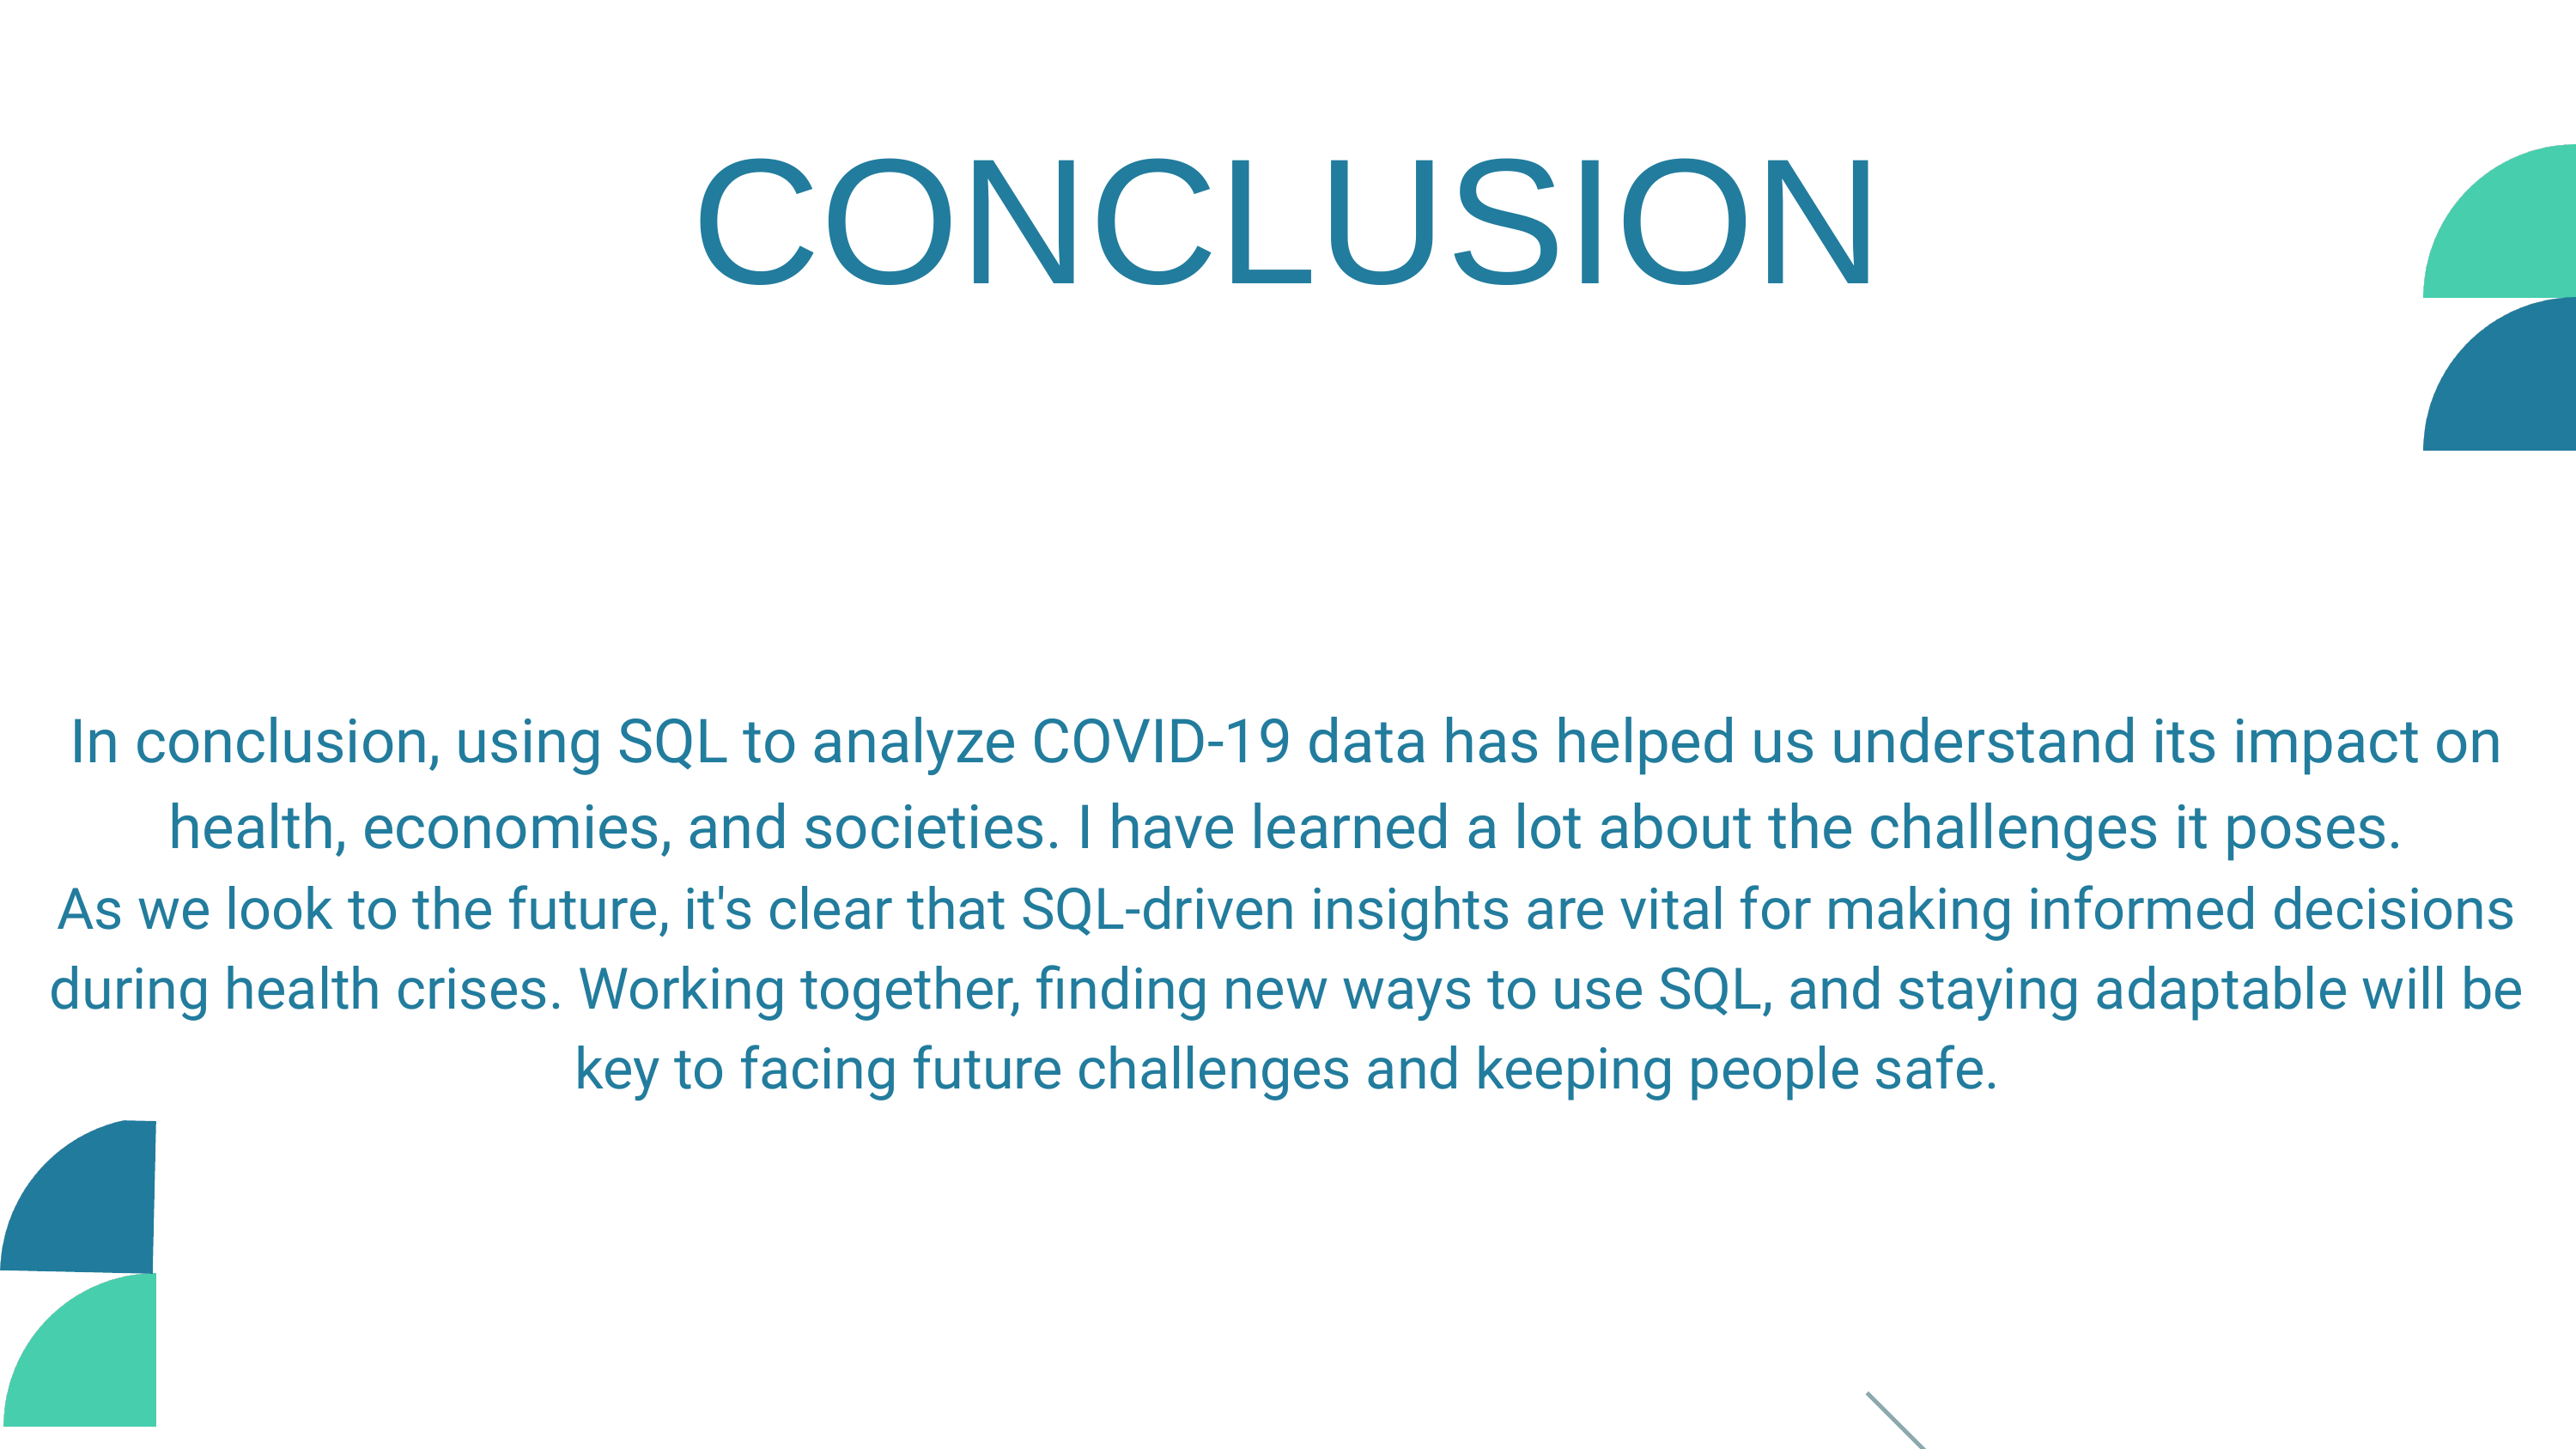

CONCLUSION

In conclusion, using SQL to analyze COVID-19 data has helped us understand its impact on health, economies, and societies. I have learned a lot about the challenges it poses.
As we look to the future, it's clear that SQL-driven insights are vital for making informed decisions during health crises. Working together, finding new ways to use SQL, and staying adaptable will be key to facing future challenges and keeping people safe.